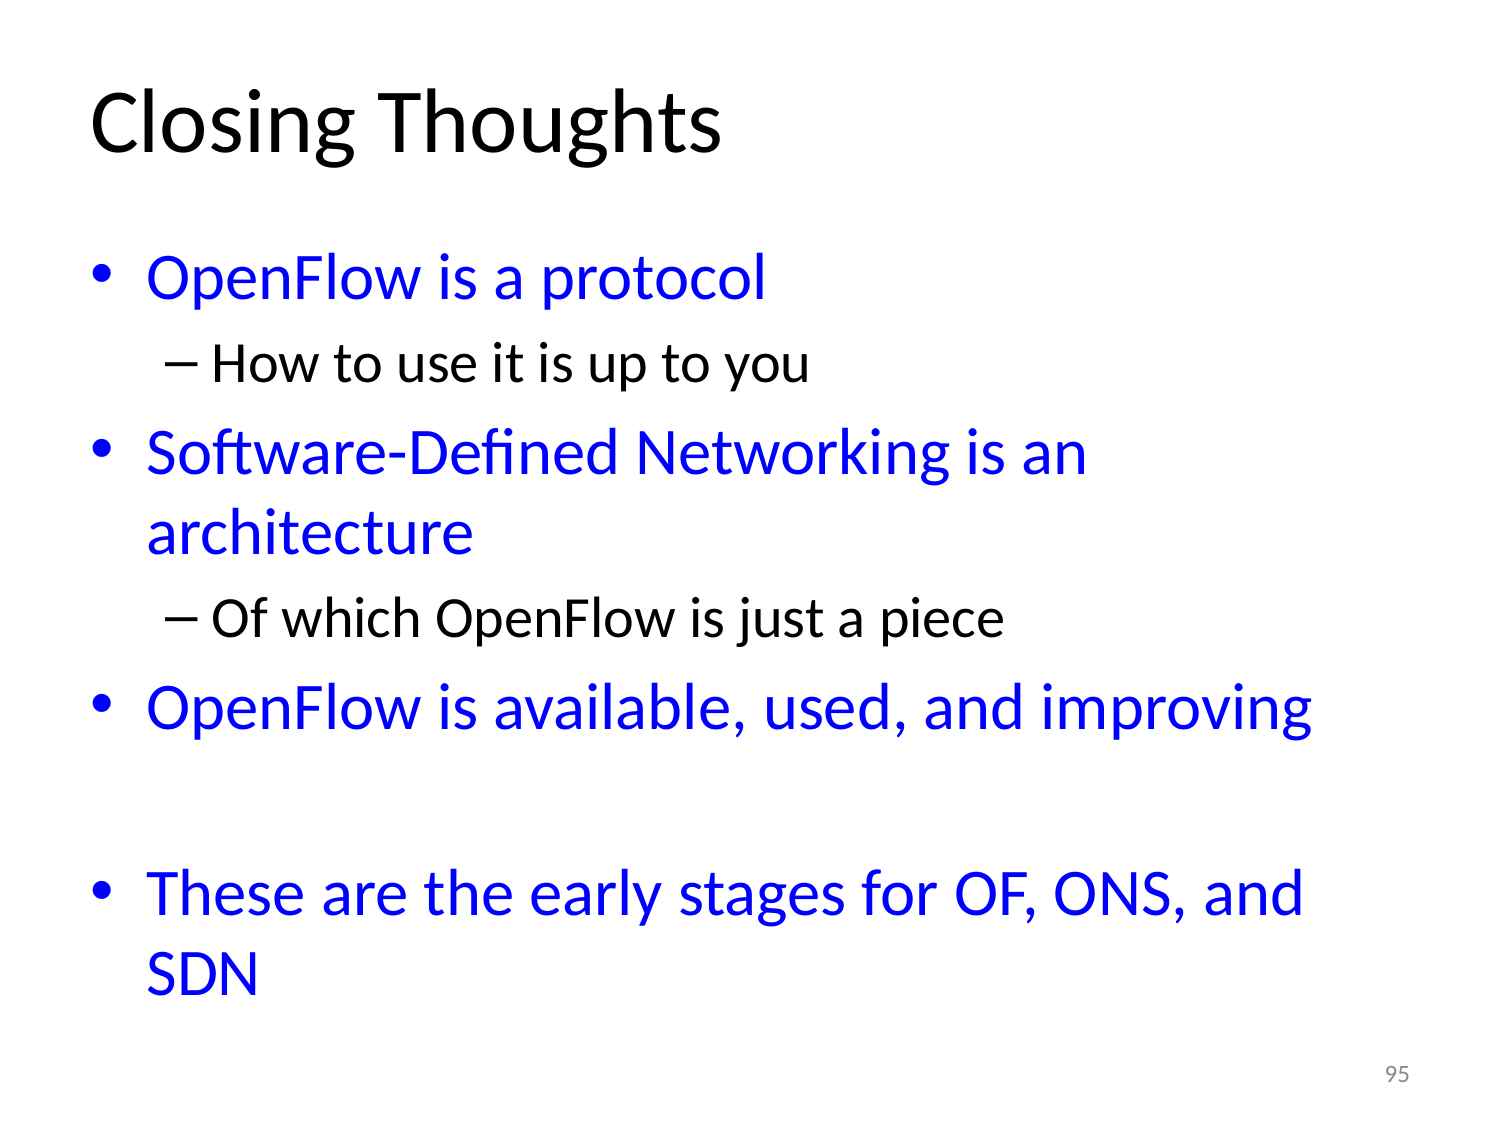

# Closing Thoughts
OpenFlow is a protocol
How to use it is up to you
Software-Defined Networking is an architecture
Of which OpenFlow is just a piece
OpenFlow is available, used, and improving

These are the early stages for OF, ONS, and SDN
95